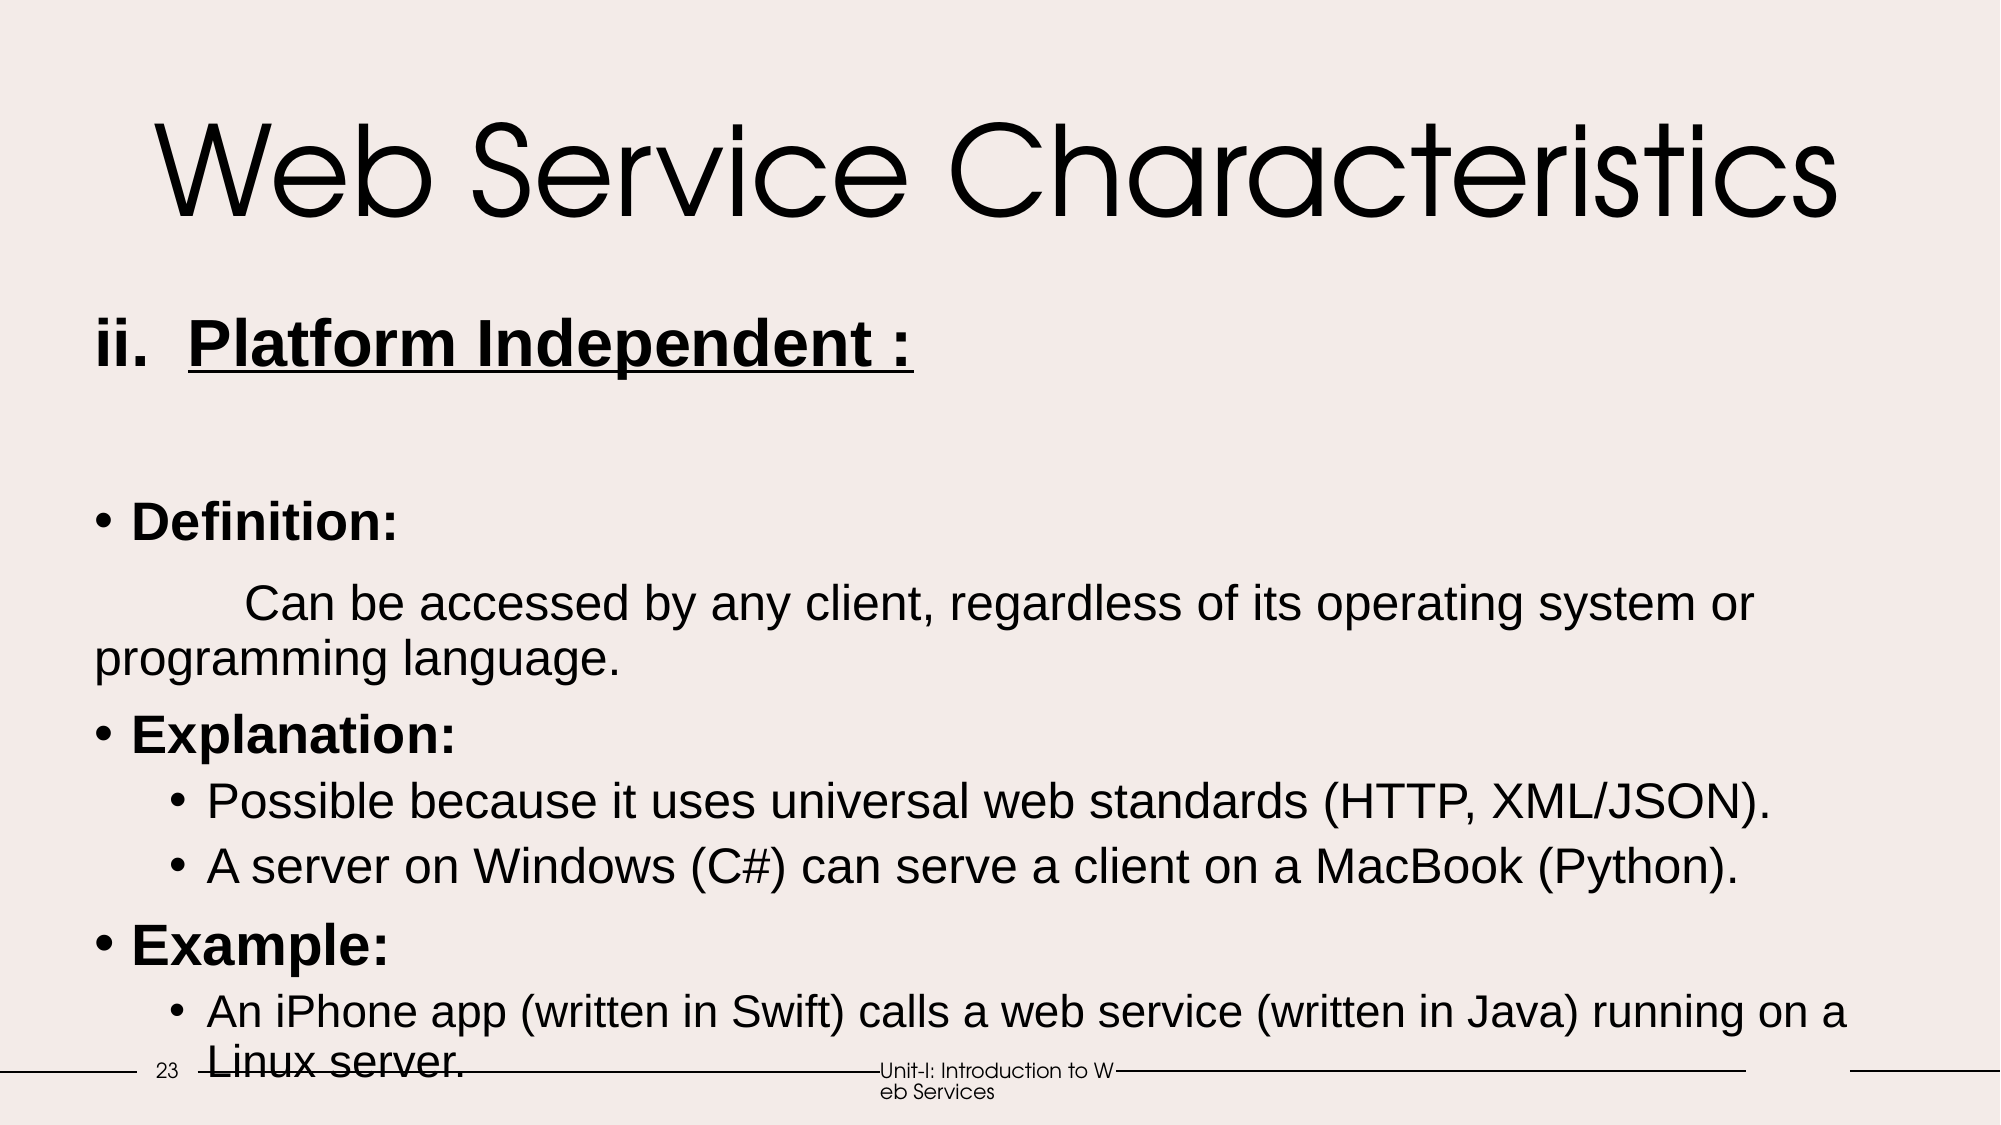

# Web Service Characteristics
Platform Independent :

Definition:
	Can be accessed by any client, regardless of its operating system or programming language.
Explanation:
Possible because it uses universal web standards (HTTP, XML/JSON).
A server on Windows (C#) can serve a client on a MacBook (Python).
Example:
An iPhone app (written in Swift) calls a web service (written in Java) running on a Linux server.
23
Unit-I: Introduction to Web Services